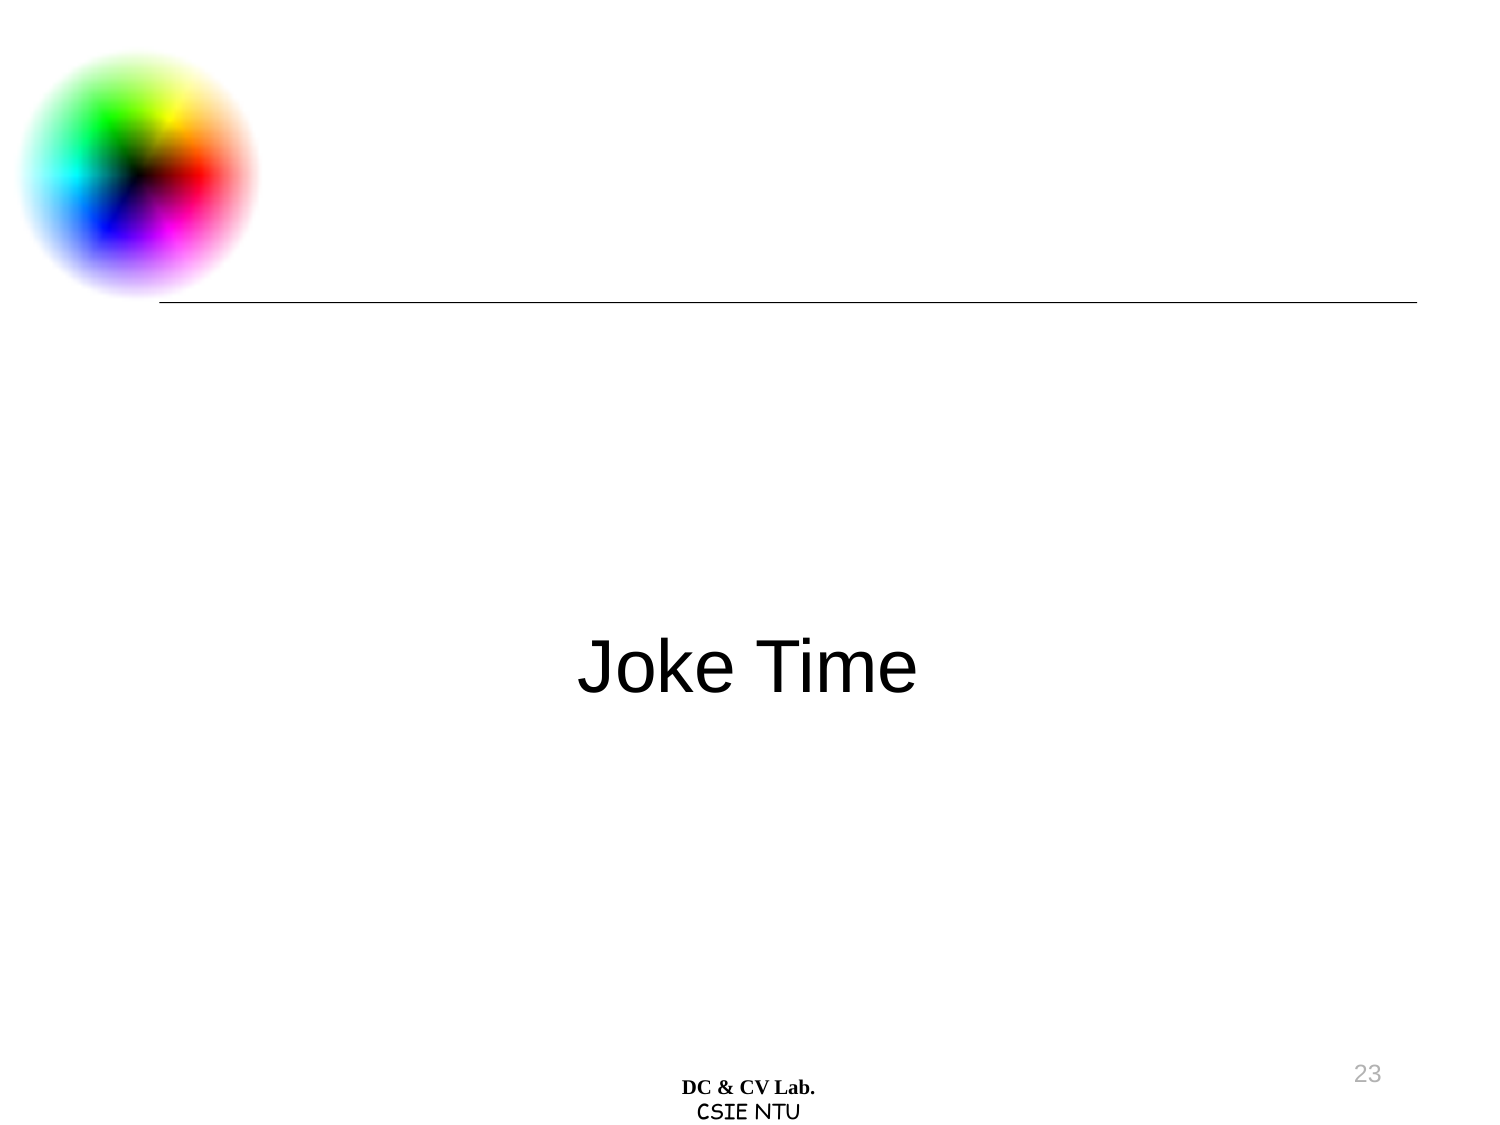

Joke Time
23
DC & CV Lab.
CSIE NTU